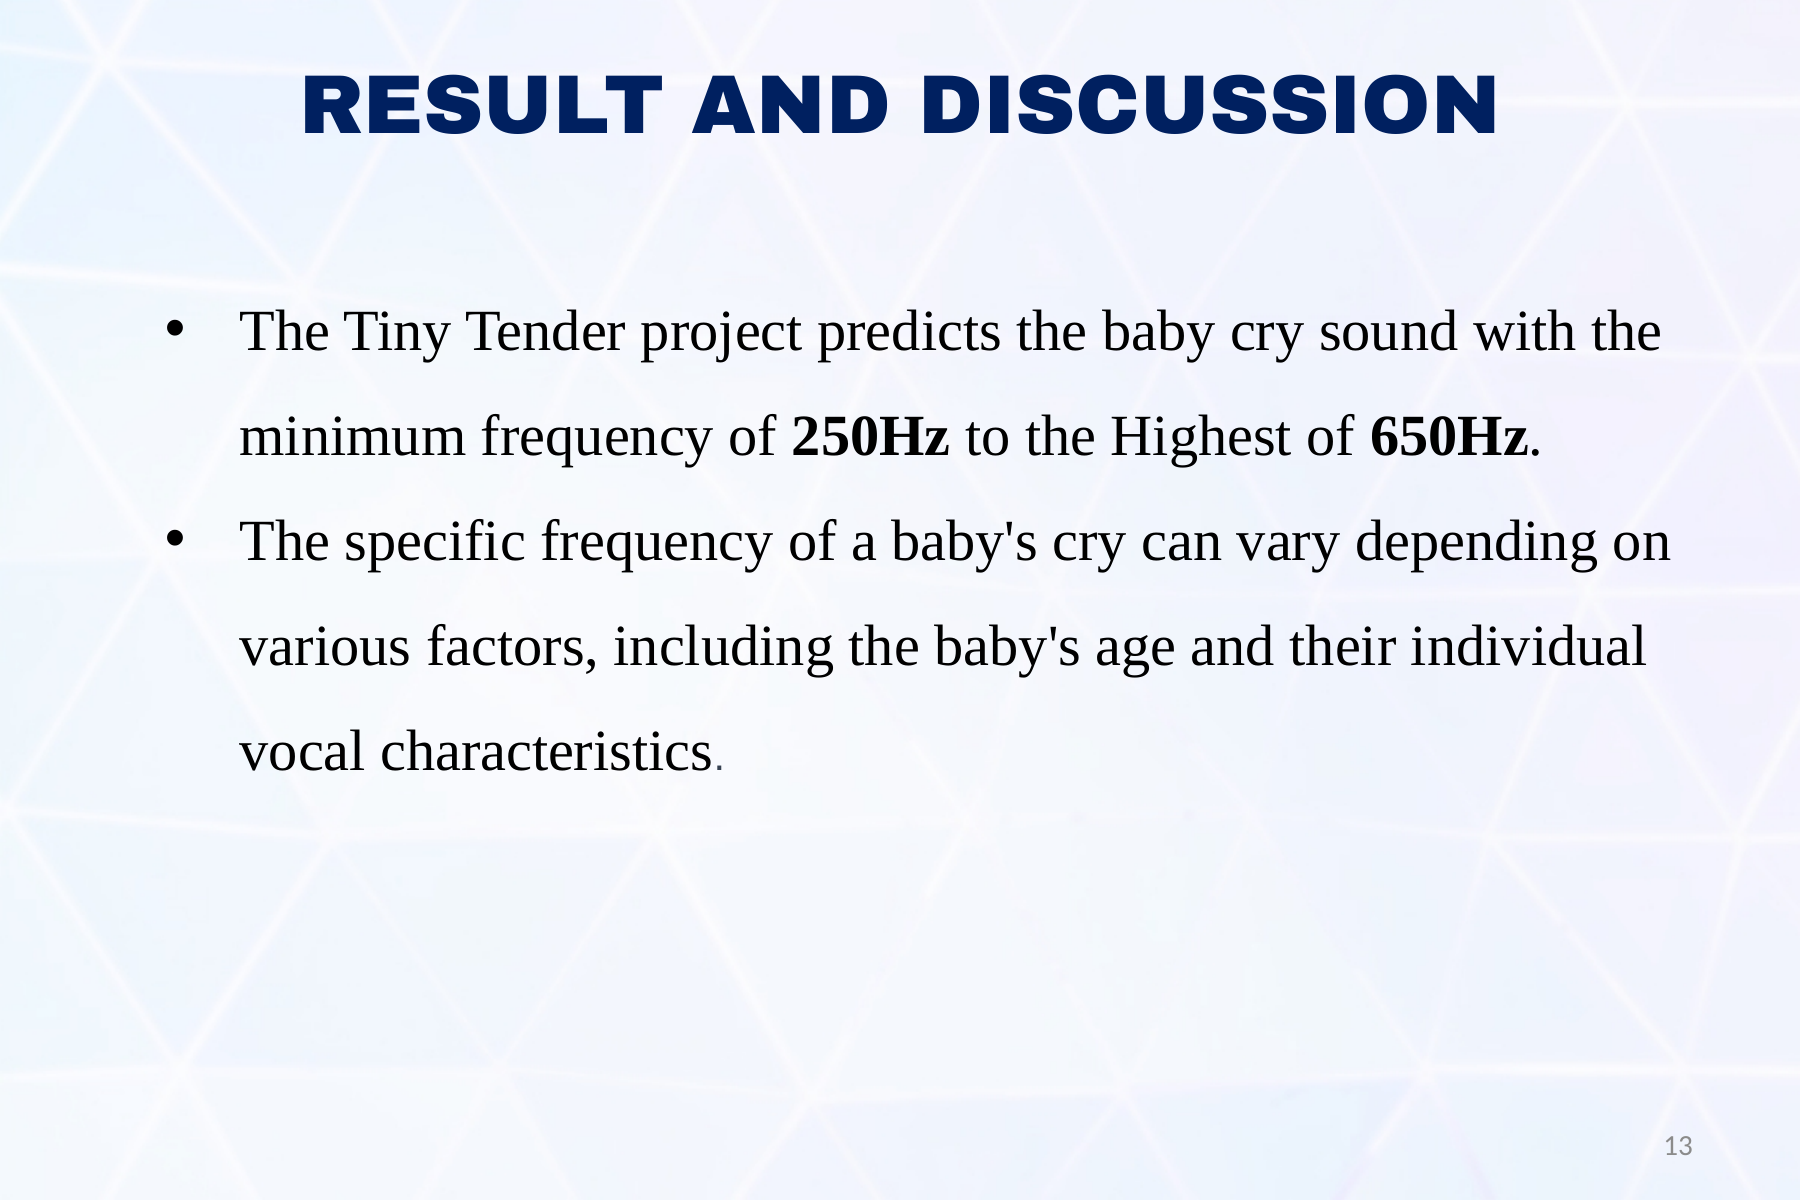

# RESULT AND DISCUSSION
The Tiny Tender project predicts the baby cry sound with the minimum frequency of 250Hz to the Highest of 650Hz.
The specific frequency of a baby's cry can vary depending on various factors, including the baby's age and their individual vocal characteristics.

13